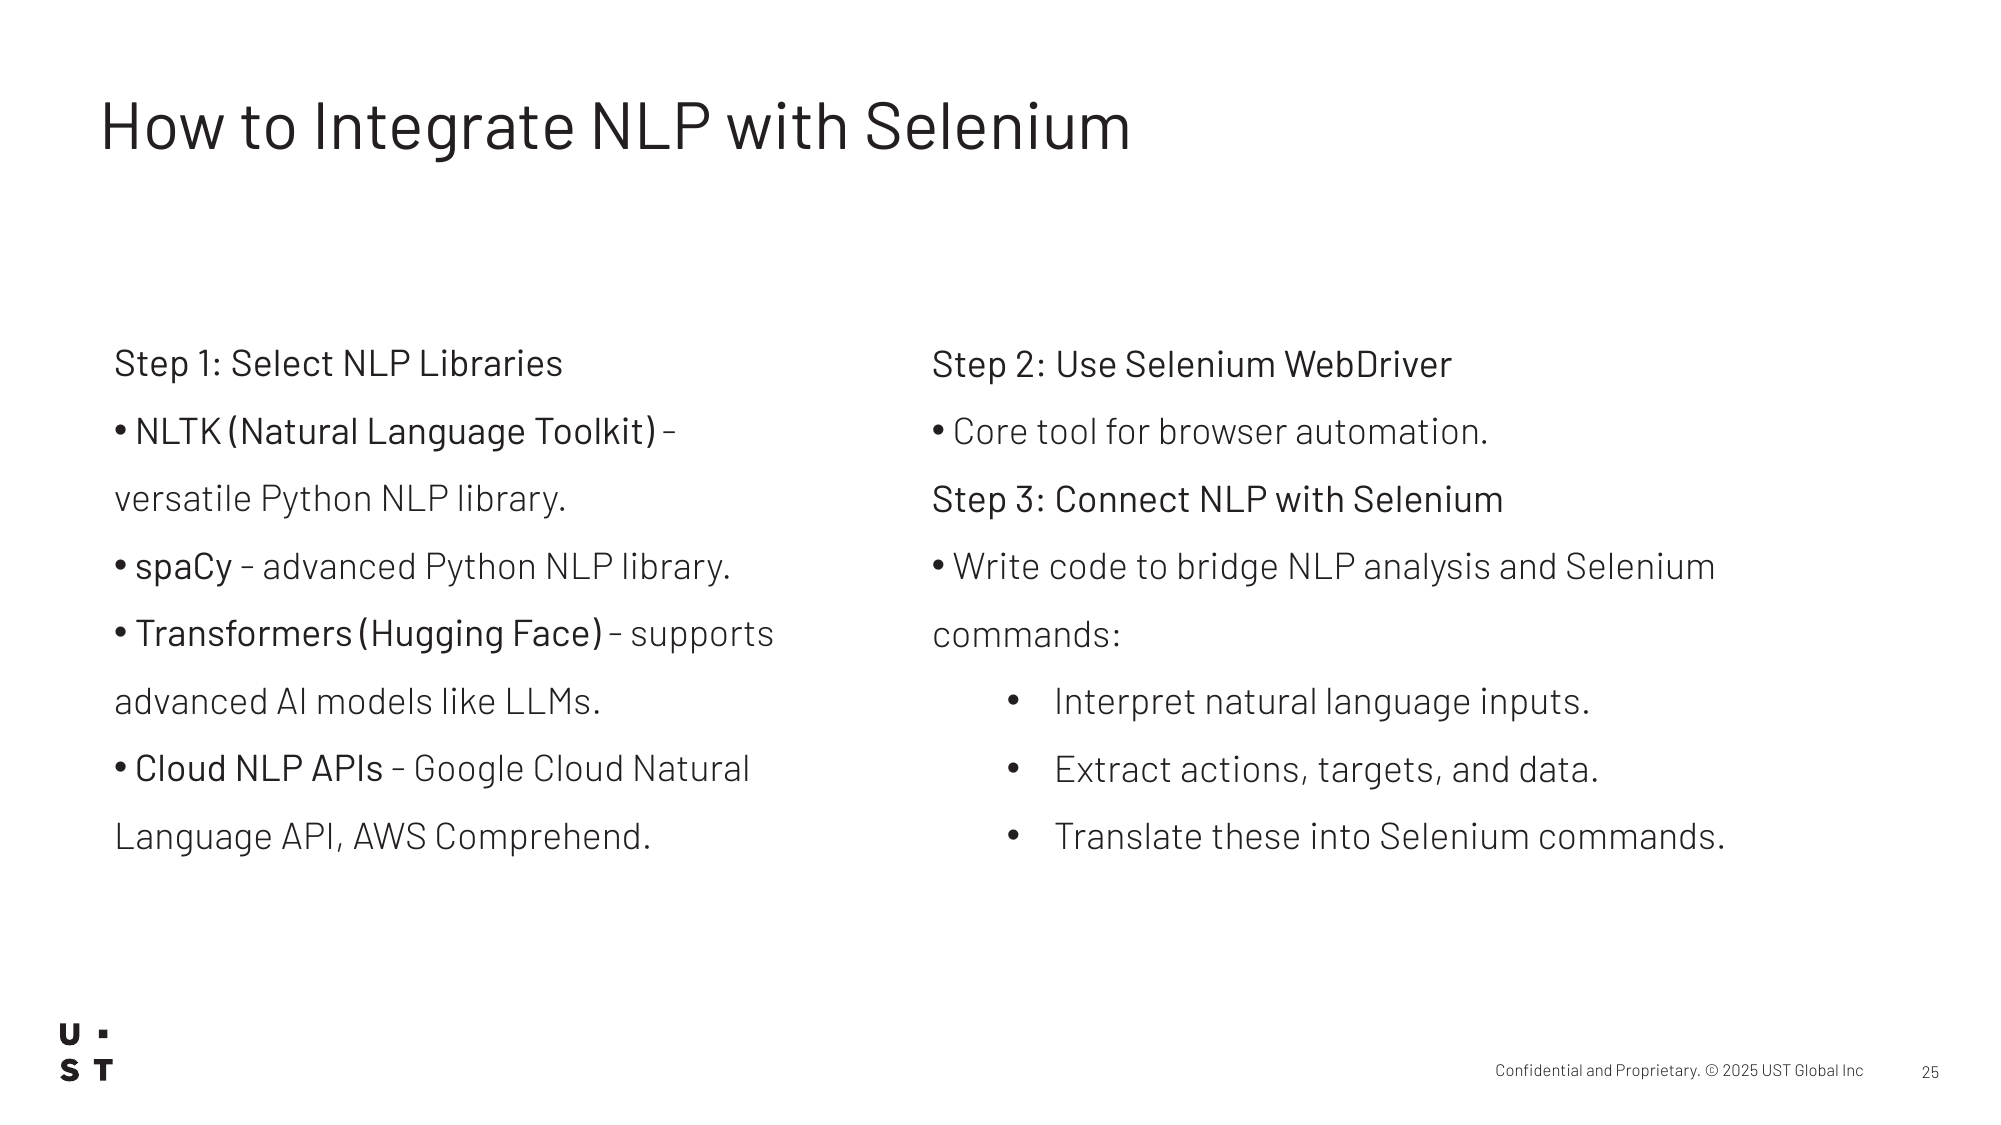

# How to Integrate NLP with Selenium
Step 1: Select NLP Libraries
 NLTK (Natural Language Toolkit) - versatile Python NLP library.
 spaCy - advanced Python NLP library.
 Transformers (Hugging Face) - supports advanced AI models like LLMs.
 Cloud NLP APIs - Google Cloud Natural Language API, AWS Comprehend.
Step 2: Use Selenium WebDriver
 Core tool for browser automation.
Step 3: Connect NLP with Selenium
 Write code to bridge NLP analysis and Selenium commands:
Interpret natural language inputs.
Extract actions, targets, and data.
Translate these into Selenium commands.